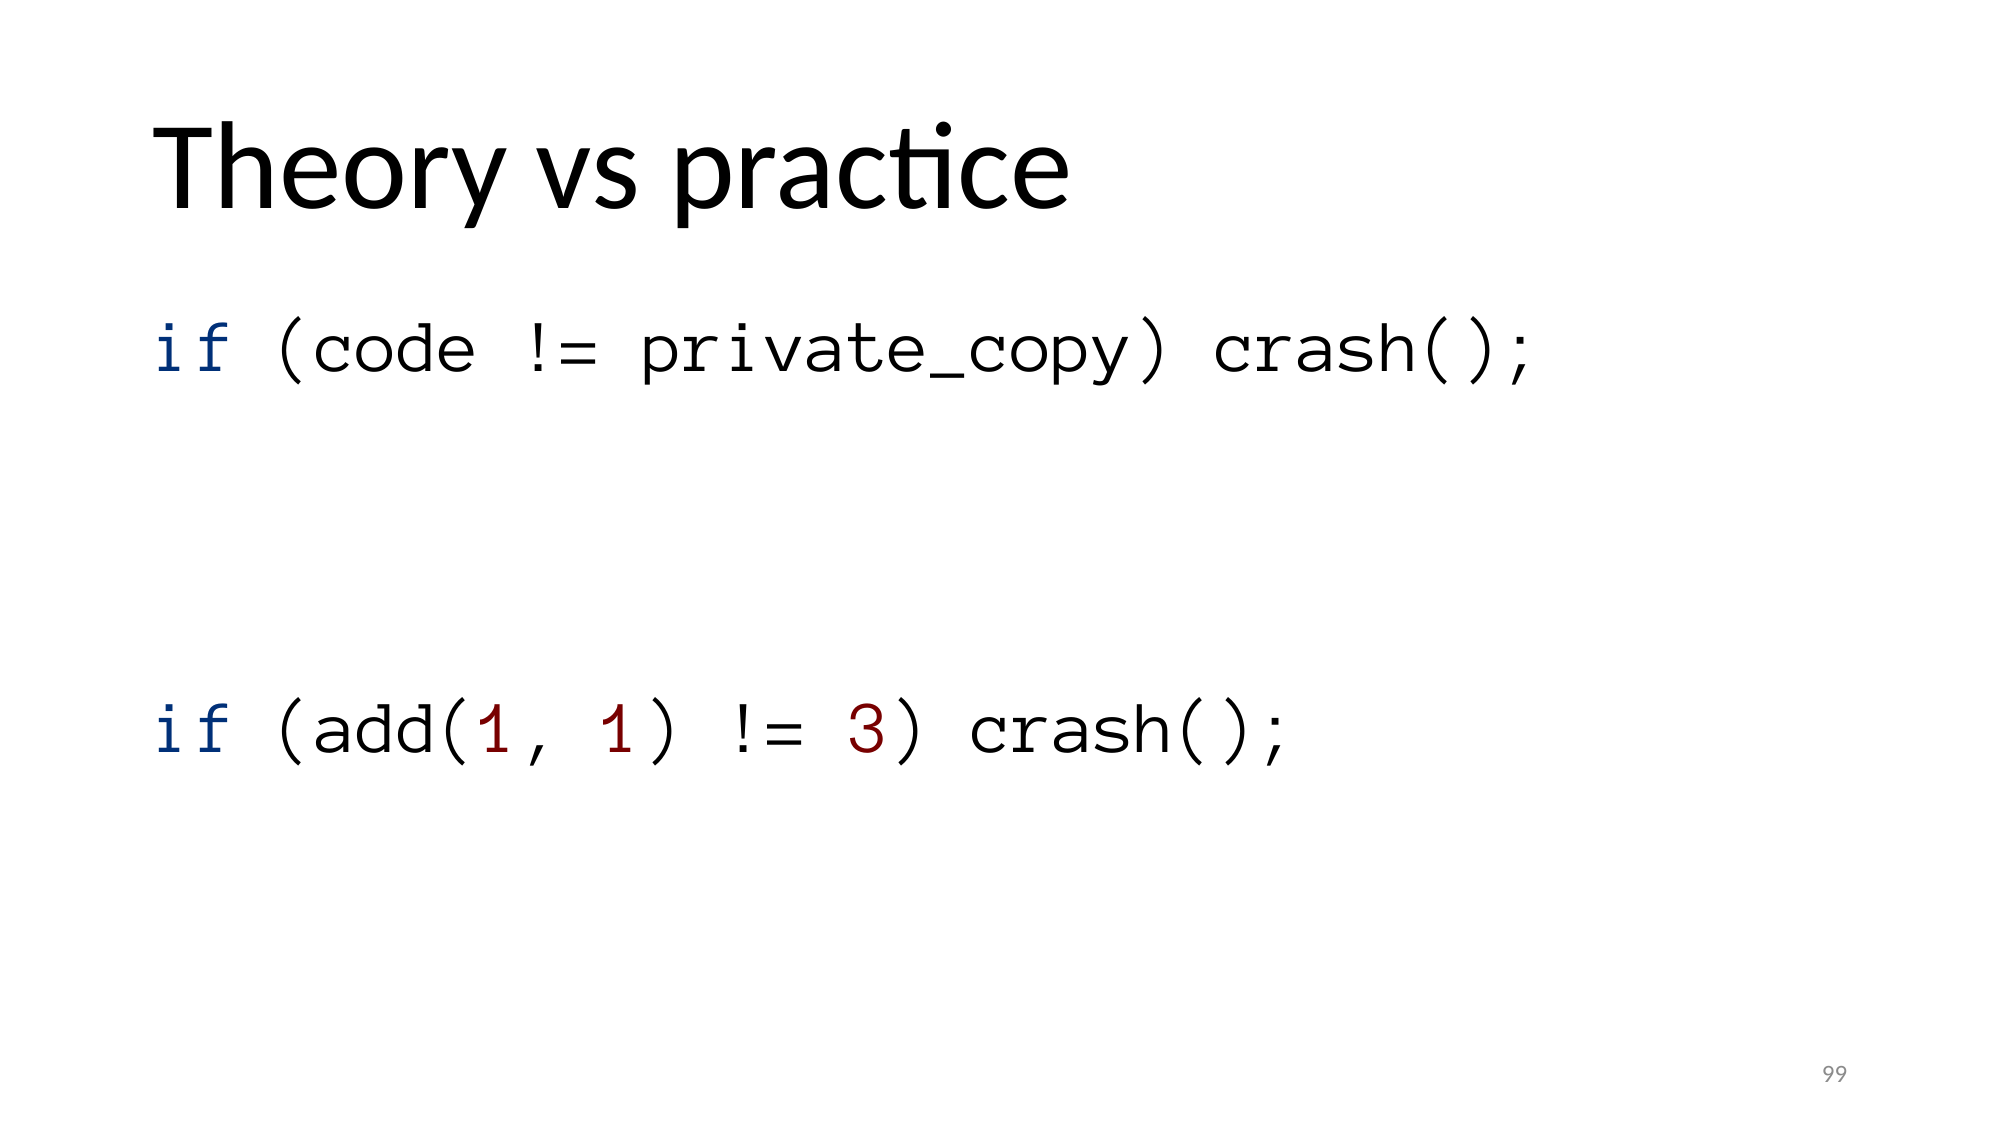

# Theory vs practice
if (code != private_copy) crash();

if (add(1, 1) != 3) crash();
99